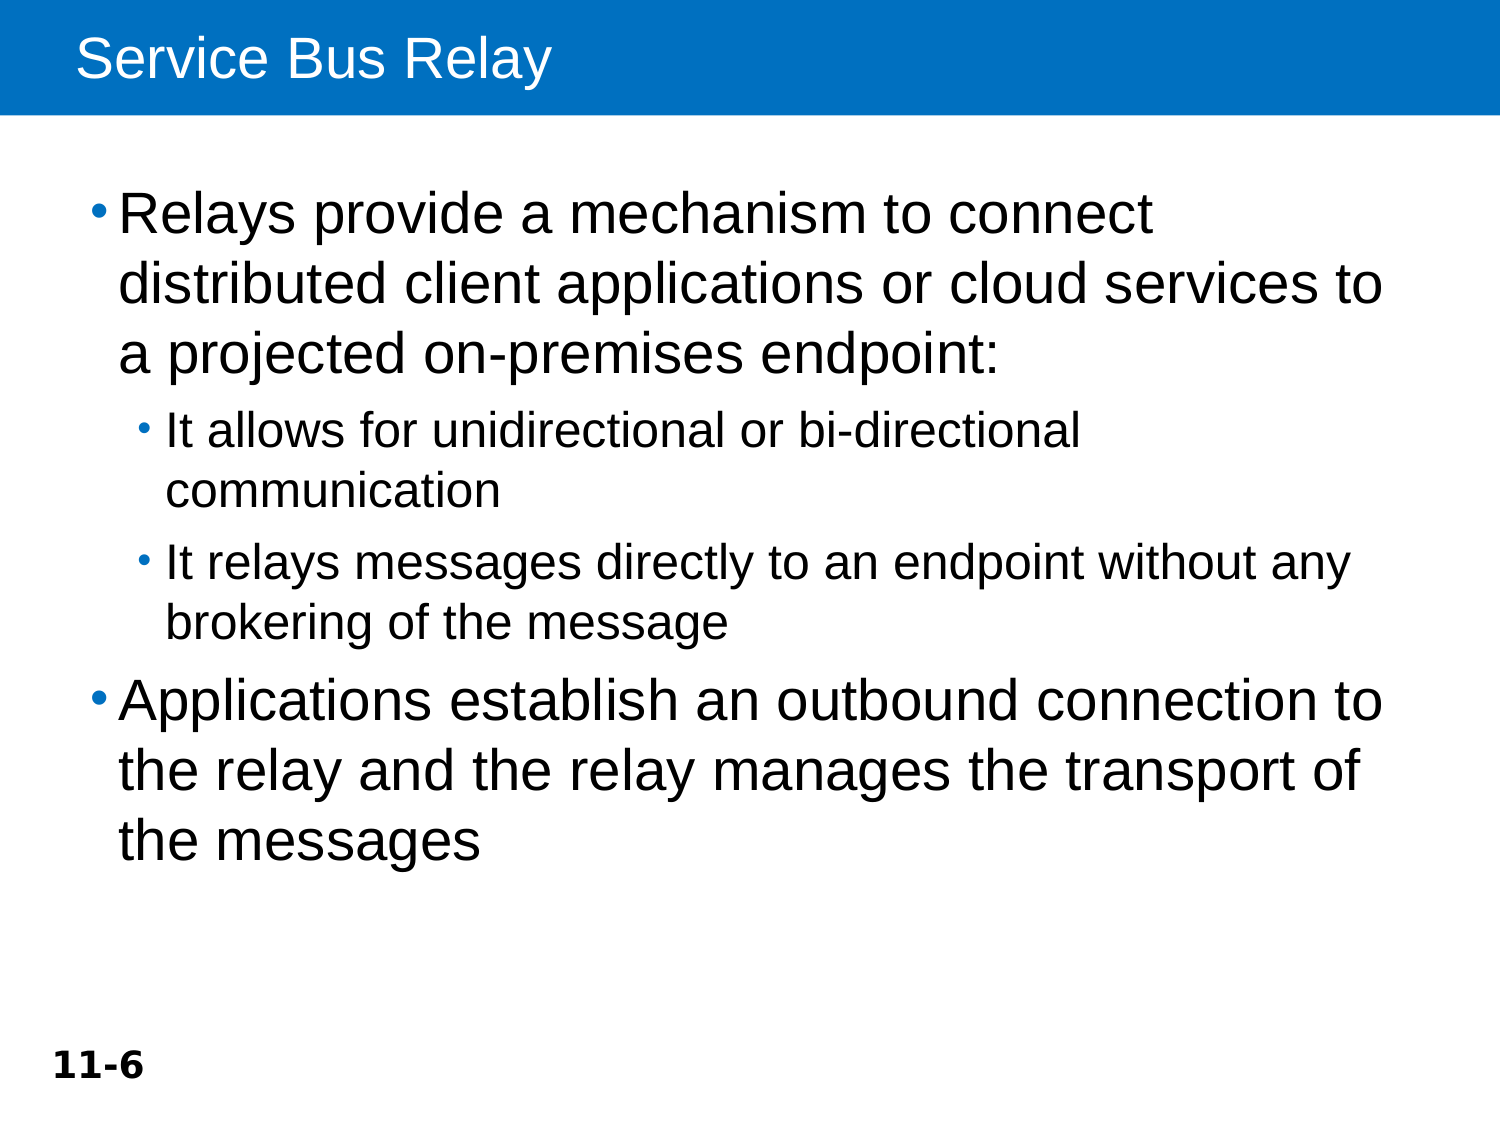

# Service Bus Relay
Relays provide a mechanism to connect distributed client applications or cloud services to a projected on-premises endpoint:
It allows for unidirectional or bi-directional communication
It relays messages directly to an endpoint without any brokering of the message
Applications establish an outbound connection to the relay and the relay manages the transport of the messages

11-6